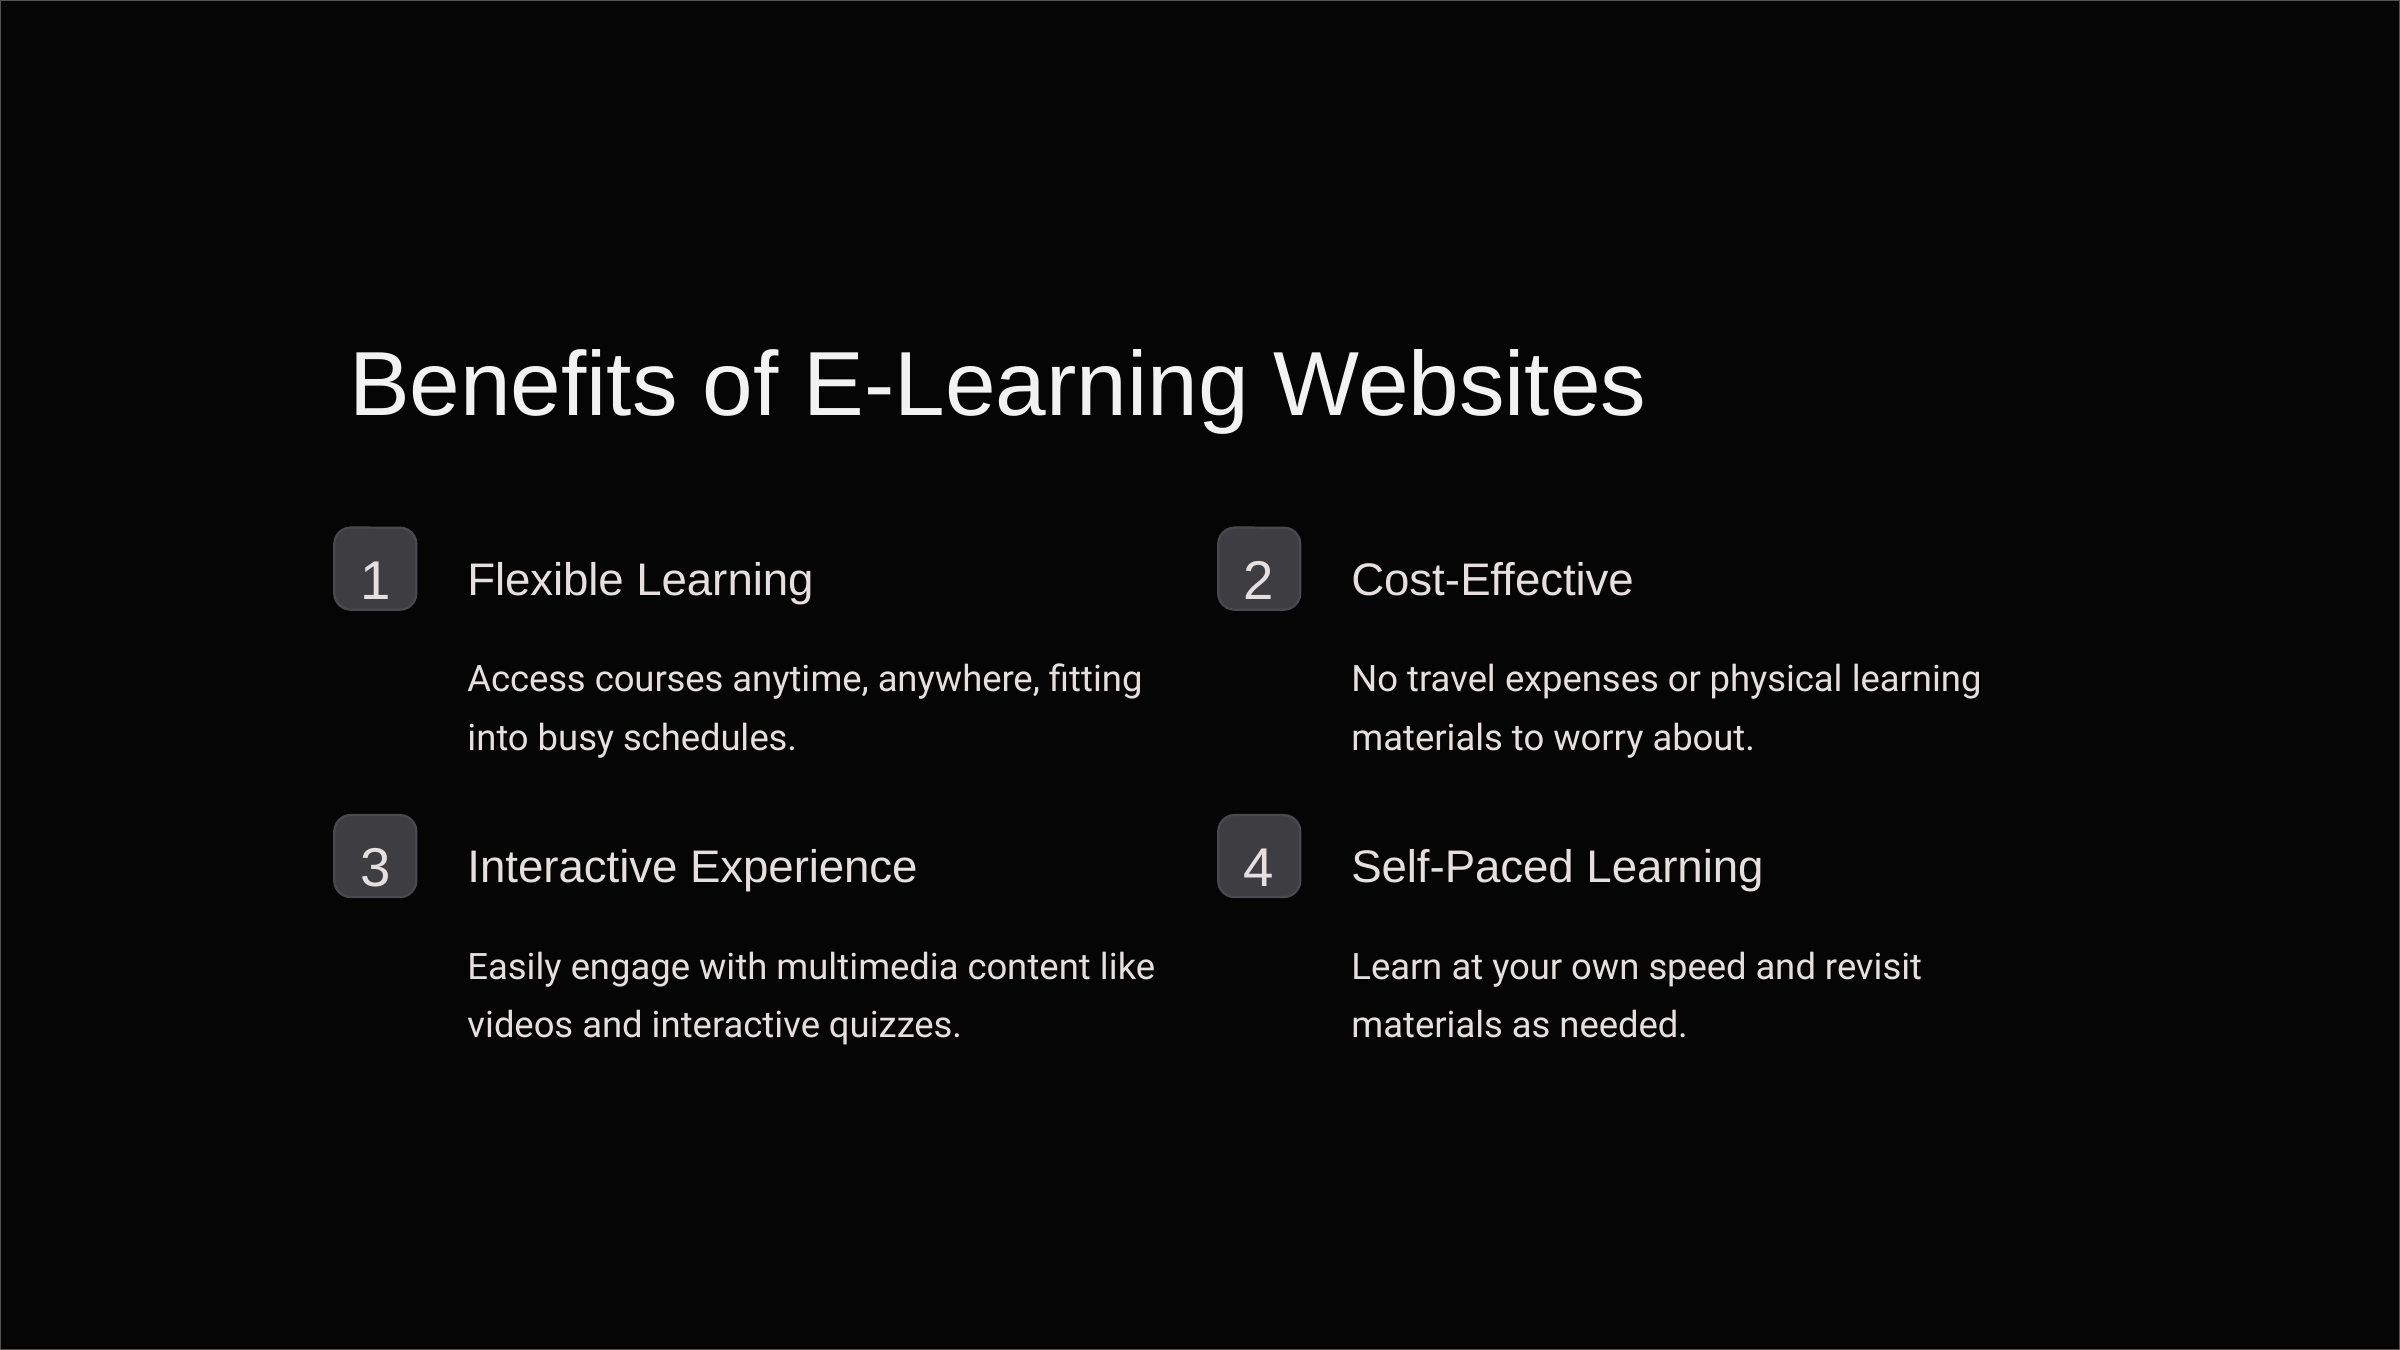

Benefits of E-Learning Websites

1
2
Flexible Learning
Cost-Effective
Access courses anytime, anywhere, fitting into busy schedules.
No travel expenses or physical learning materials to worry about.

3
4
Interactive Experience
Self-Paced Learning
Easily engage with multimedia content like videos and interactive quizzes.
Learn at your own speed and revisit materials as needed.